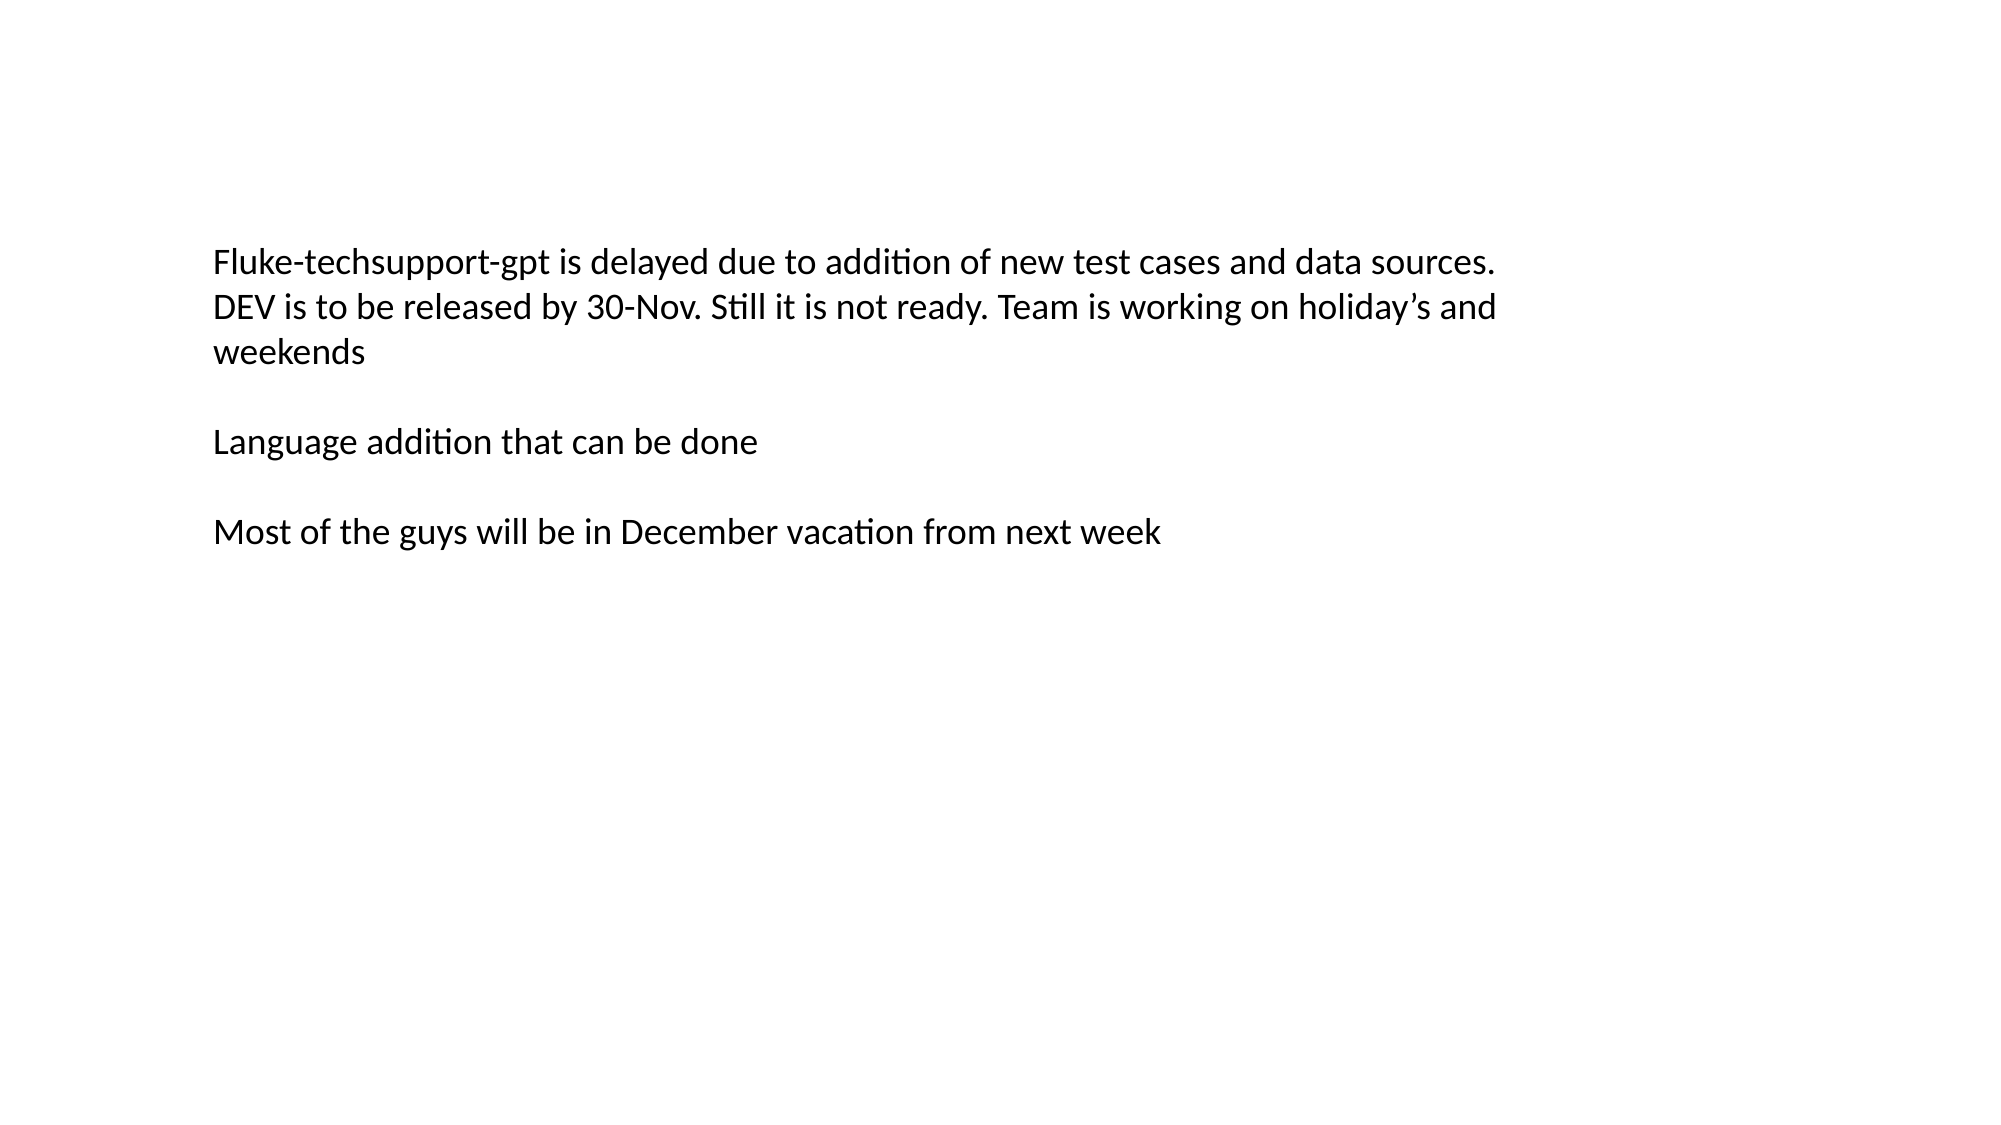

Fluke-techsupport-gpt is delayed due to addition of new test cases and data sources. DEV is to be released by 30-Nov. Still it is not ready. Team is working on holiday’s and weekends

Language addition that can be done

Most of the guys will be in December vacation from next week